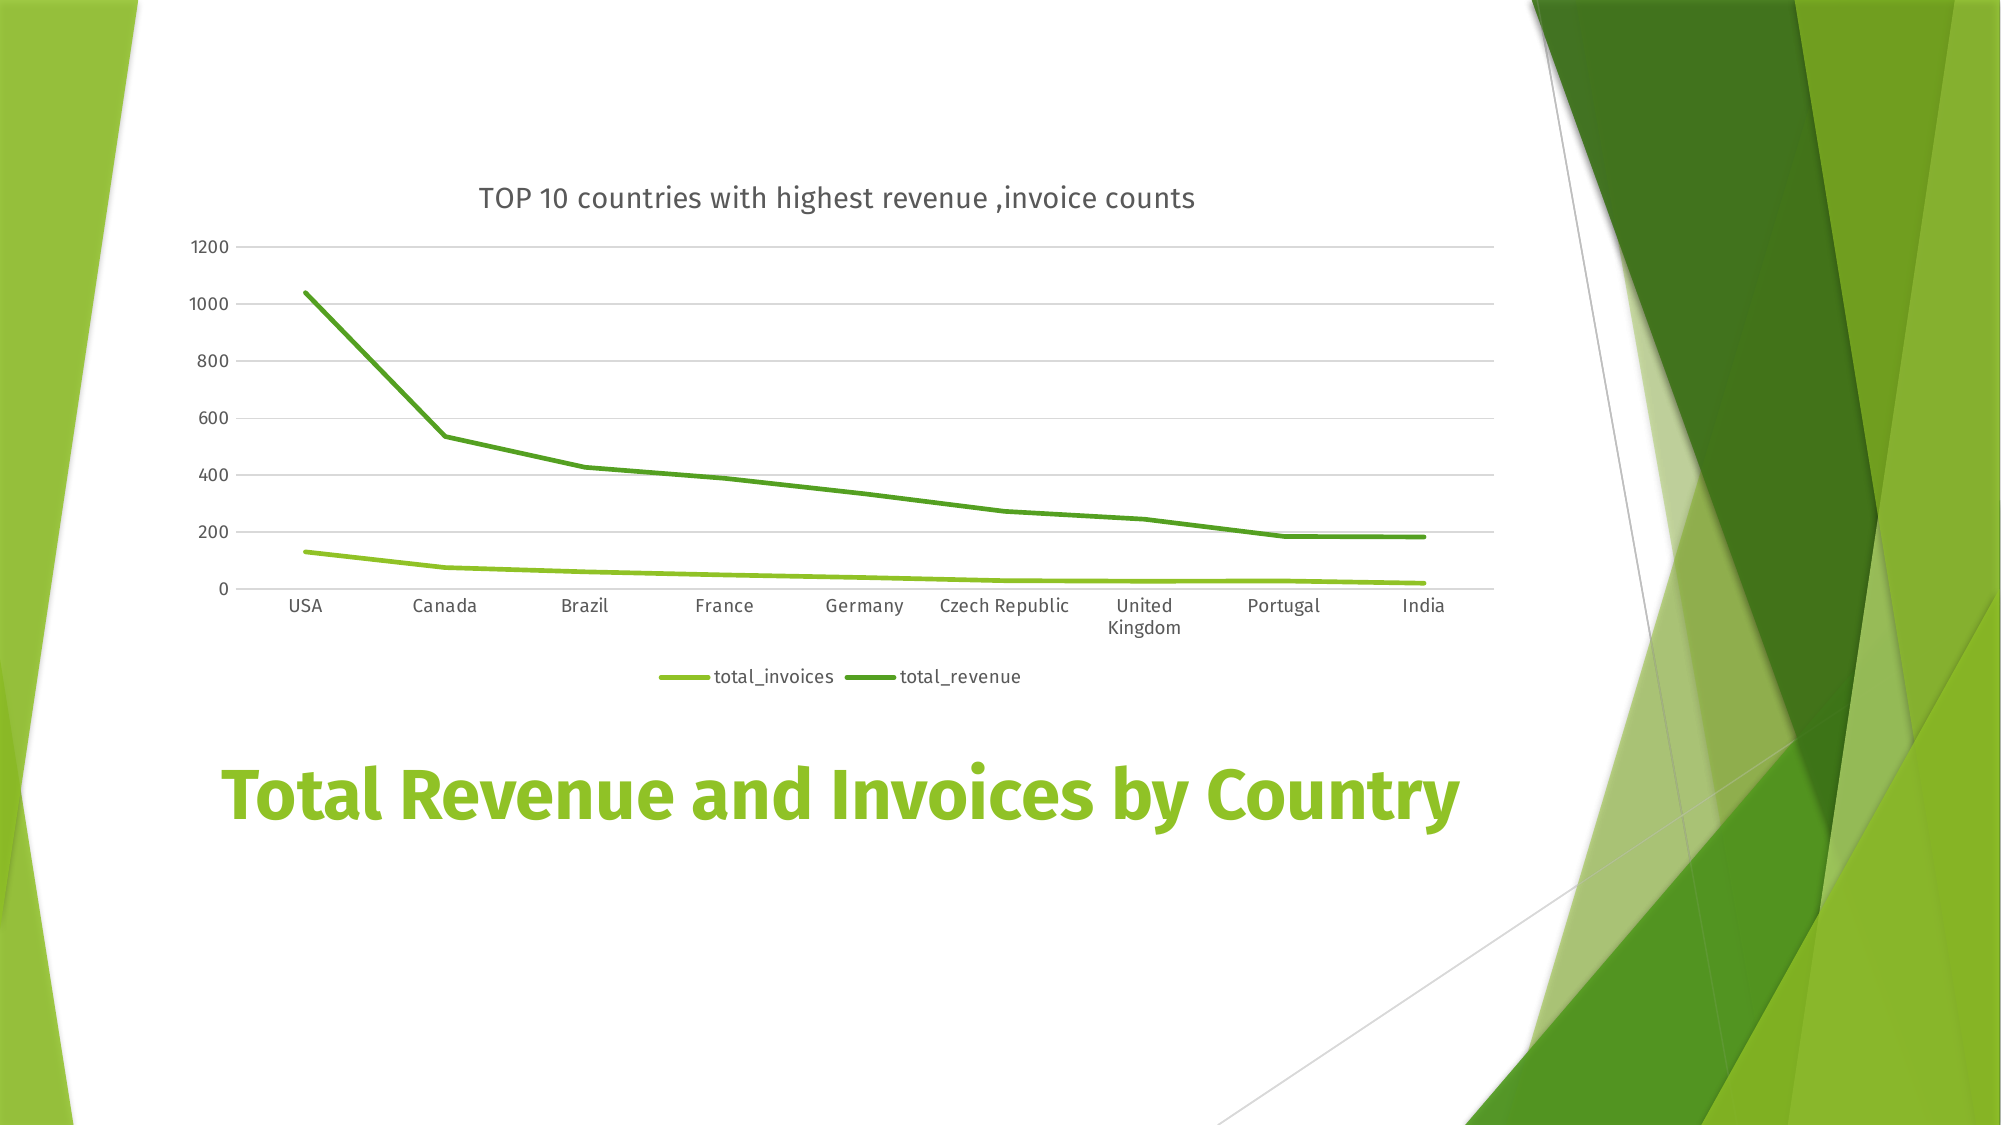

### Chart: TOP 10 countries with highest revenue ,invoice counts

| Category | total_invoices | total_revenue |
|---|---|---|
| USA | 131.0 | 1040.49 |
| Canada | 76.0 | 535.59 |
| Brazil | 61.0 | 427.68 |
| France | 50.0 | 389.07 |
| Germany | 41.0 | 334.62 |
| Czech Republic | 30.0 | 273.24 |
| United Kingdom | 28.0 | 245.52 |
| Portugal | 29.0 | 185.13 |
| India | 21.0 | 183.15 |
# Total Revenue and Invoices by Country